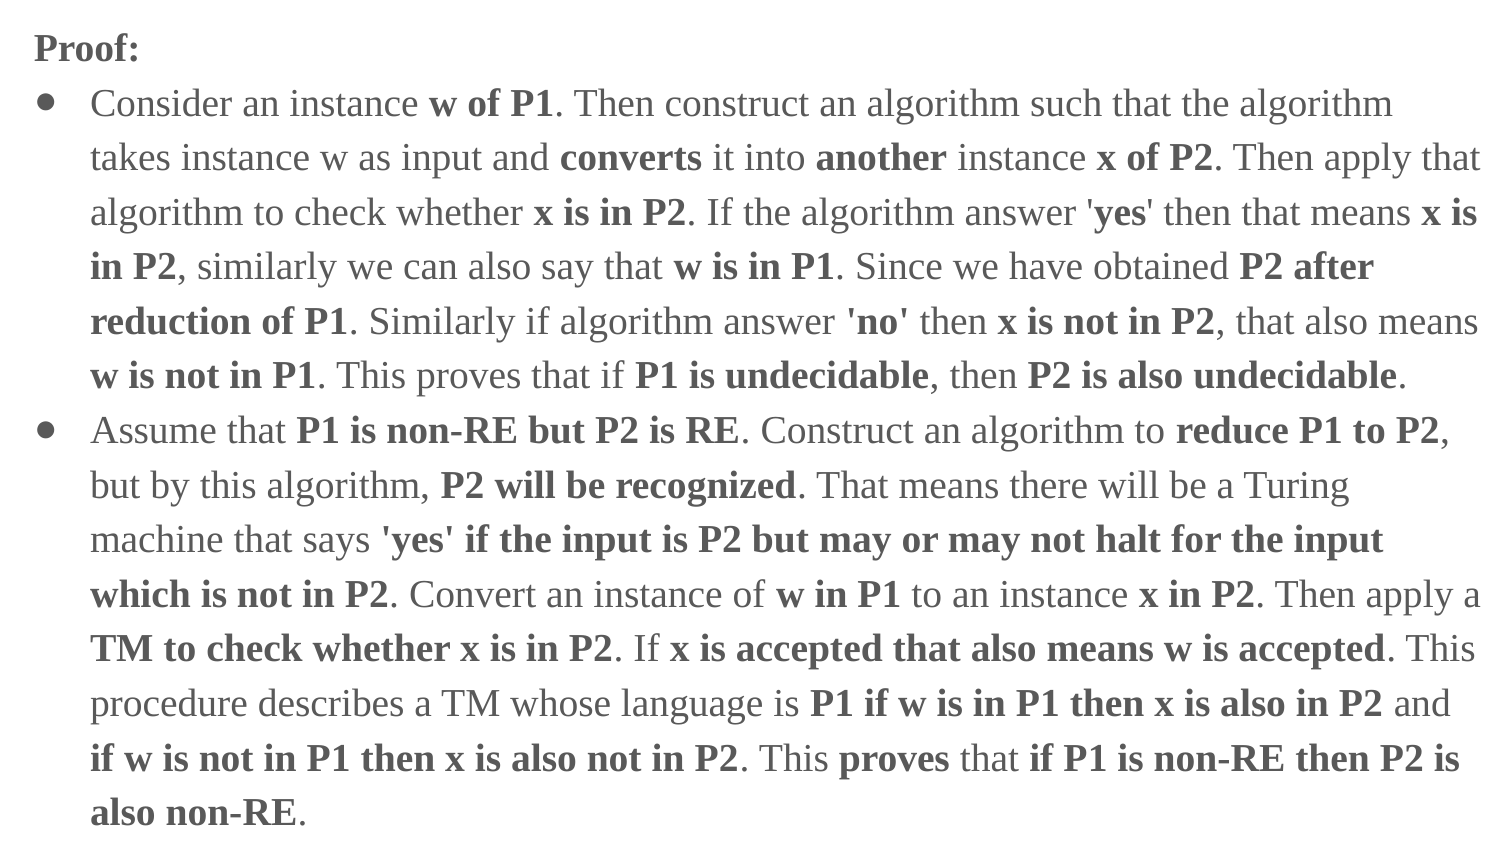

Proof:
Consider an instance w of P1. Then construct an algorithm such that the algorithm takes instance w as input and converts it into another instance x of P2. Then apply that algorithm to check whether x is in P2. If the algorithm answer 'yes' then that means x is in P2, similarly we can also say that w is in P1. Since we have obtained P2 after reduction of P1. Similarly if algorithm answer 'no' then x is not in P2, that also means w is not in P1. This proves that if P1 is undecidable, then P2 is also undecidable.
Assume that P1 is non-RE but P2 is RE. Construct an algorithm to reduce P1 to P2, but by this algorithm, P2 will be recognized. That means there will be a Turing machine that says 'yes' if the input is P2 but may or may not halt for the input which is not in P2. Convert an instance of w in P1 to an instance x in P2. Then apply a TM to check whether x is in P2. If x is accepted that also means w is accepted. This procedure describes a TM whose language is P1 if w is in P1 then x is also in P2 and if w is not in P1 then x is also not in P2. This proves that if P1 is non-RE then P2 is also non-RE.